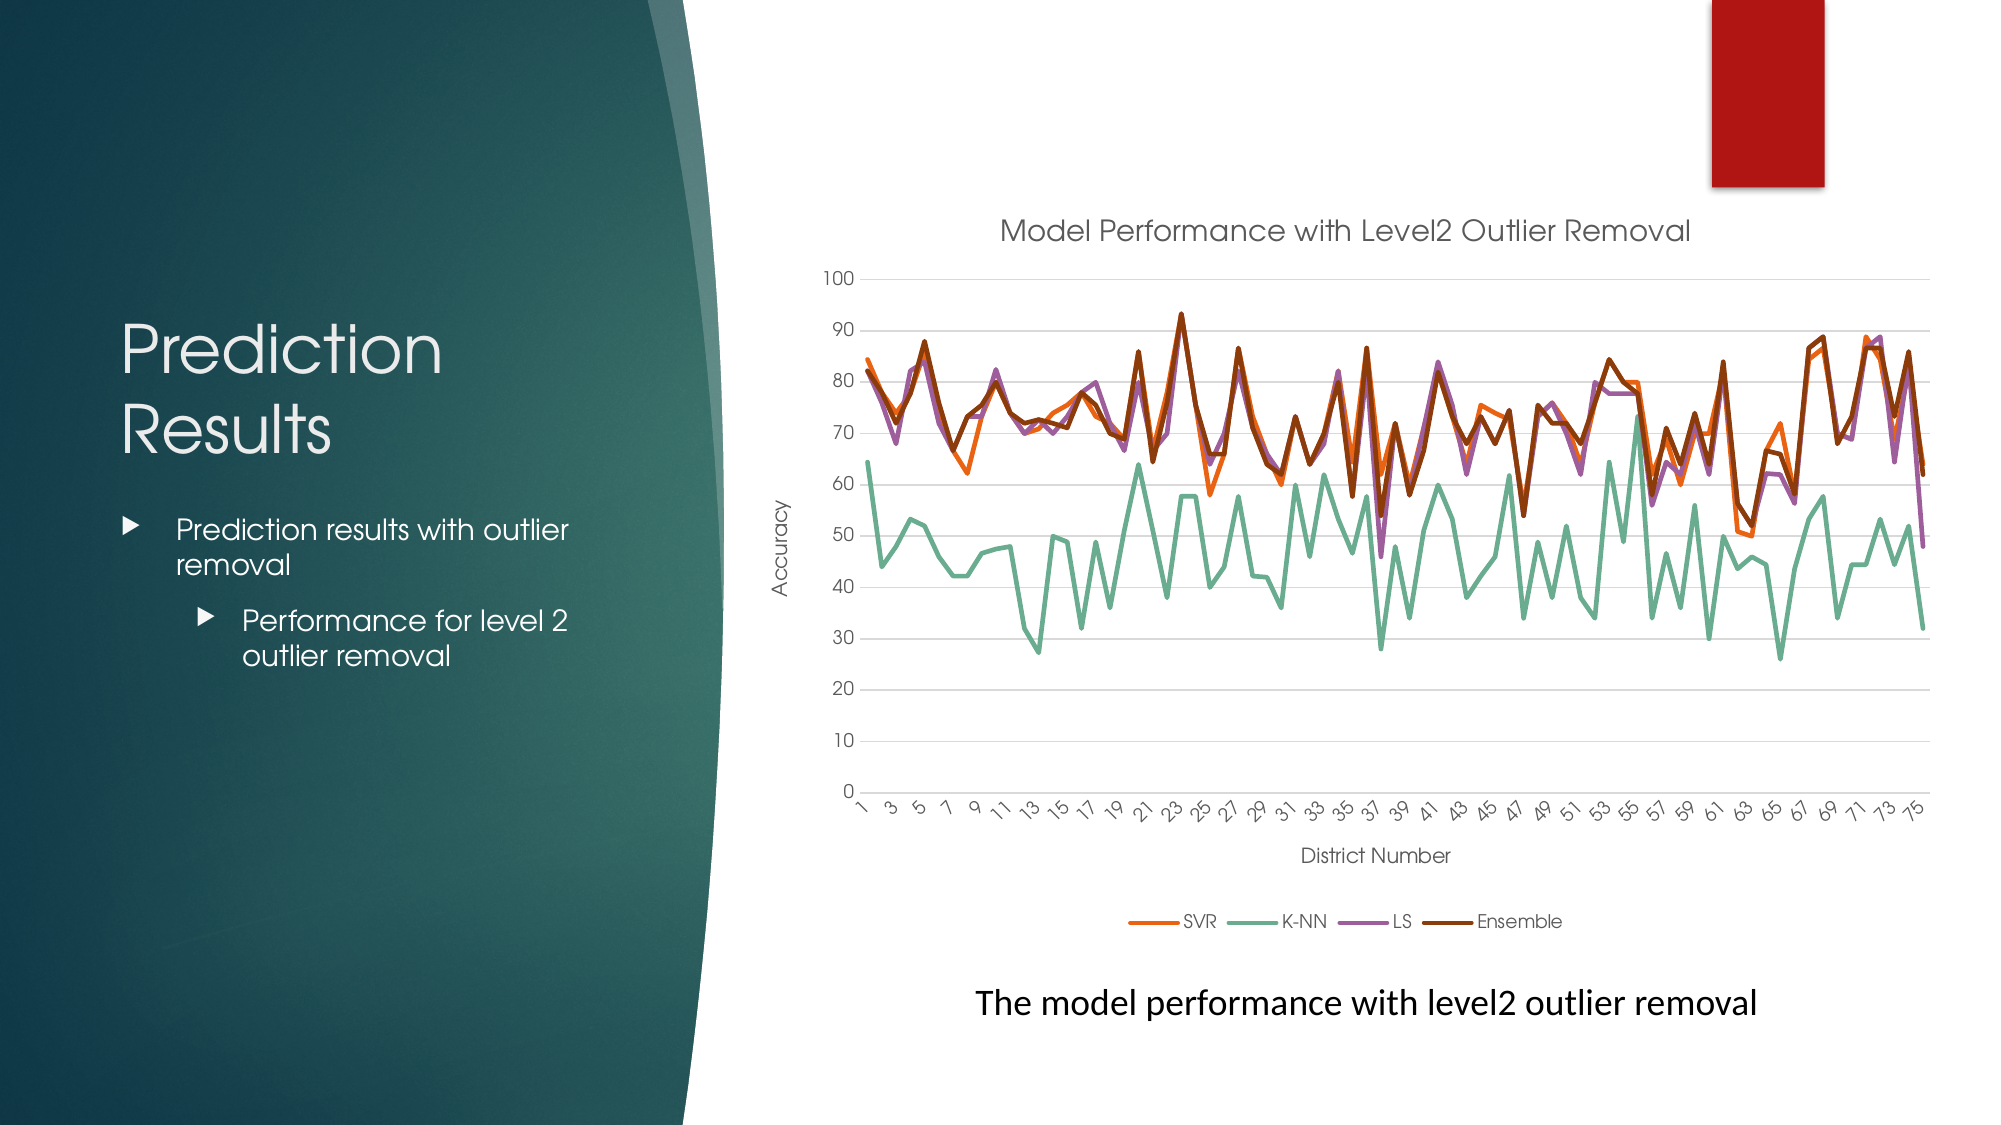

### Chart: Model Performance with Level2 Outlier Removal

| Category | SVR | K-NN | LS | Ensemble |
|---|---|---|---|---|
# Prediction Results
Prediction results with outlier removal
Performance for level 2 outlier removal

The model performance with level2 outlier removal